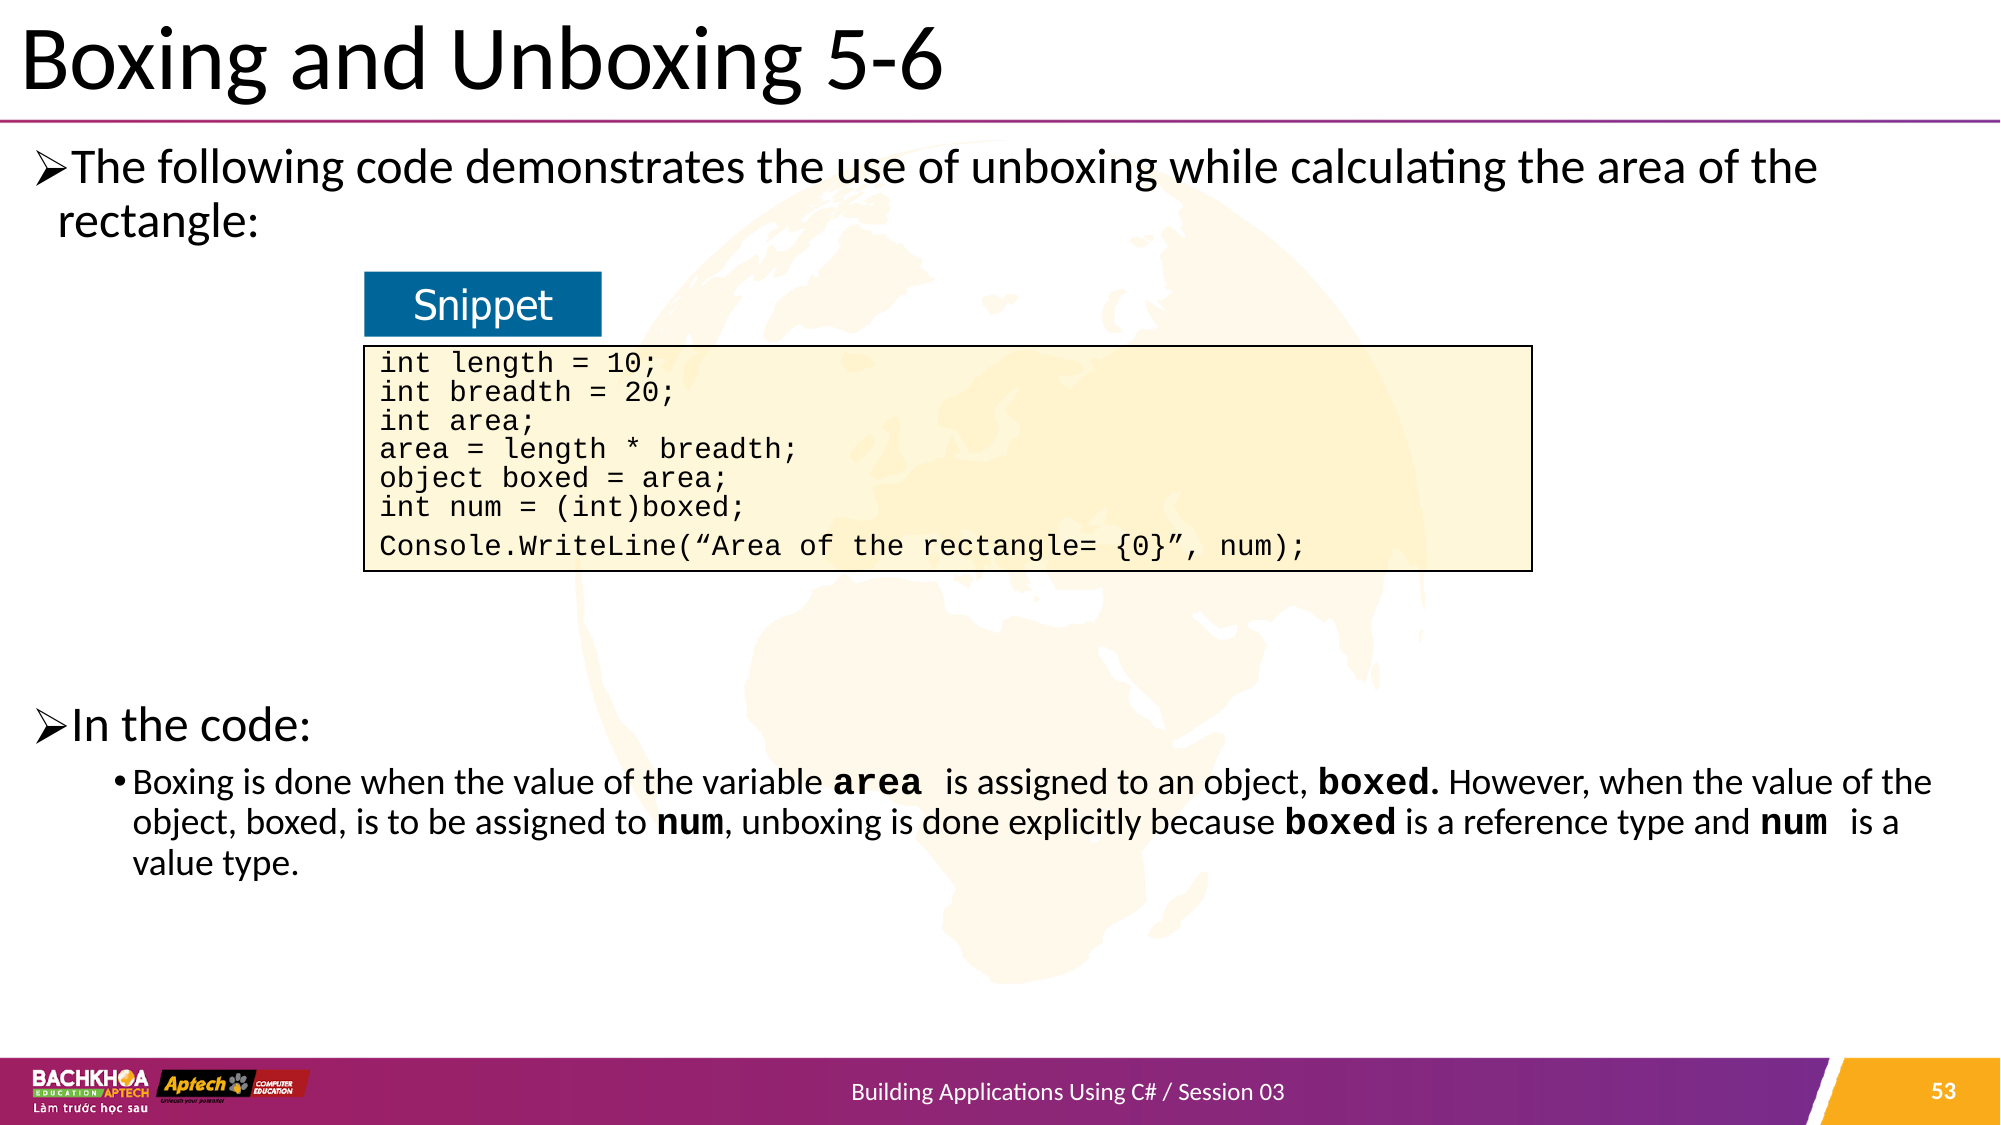

# Boxing and Unboxing 5-6
The following code demonstrates the use of unboxing while calculating the area of the rectangle:

In the code:
Boxing is done when the value of the variable area is assigned to an object, boxed. However, when the value of the object, boxed, is to be assigned to num, unboxing is done explicitly because boxed is a reference type and num is a value type.

Snippet
int length = 10;
int breadth = 20;
int area;
area = length * breadth;
object boxed = area;
int num = (int)boxed;
Console.WriteLine(“Area of the rectangle= {0}”, num);
53
Building Applications Using C# / Session 03